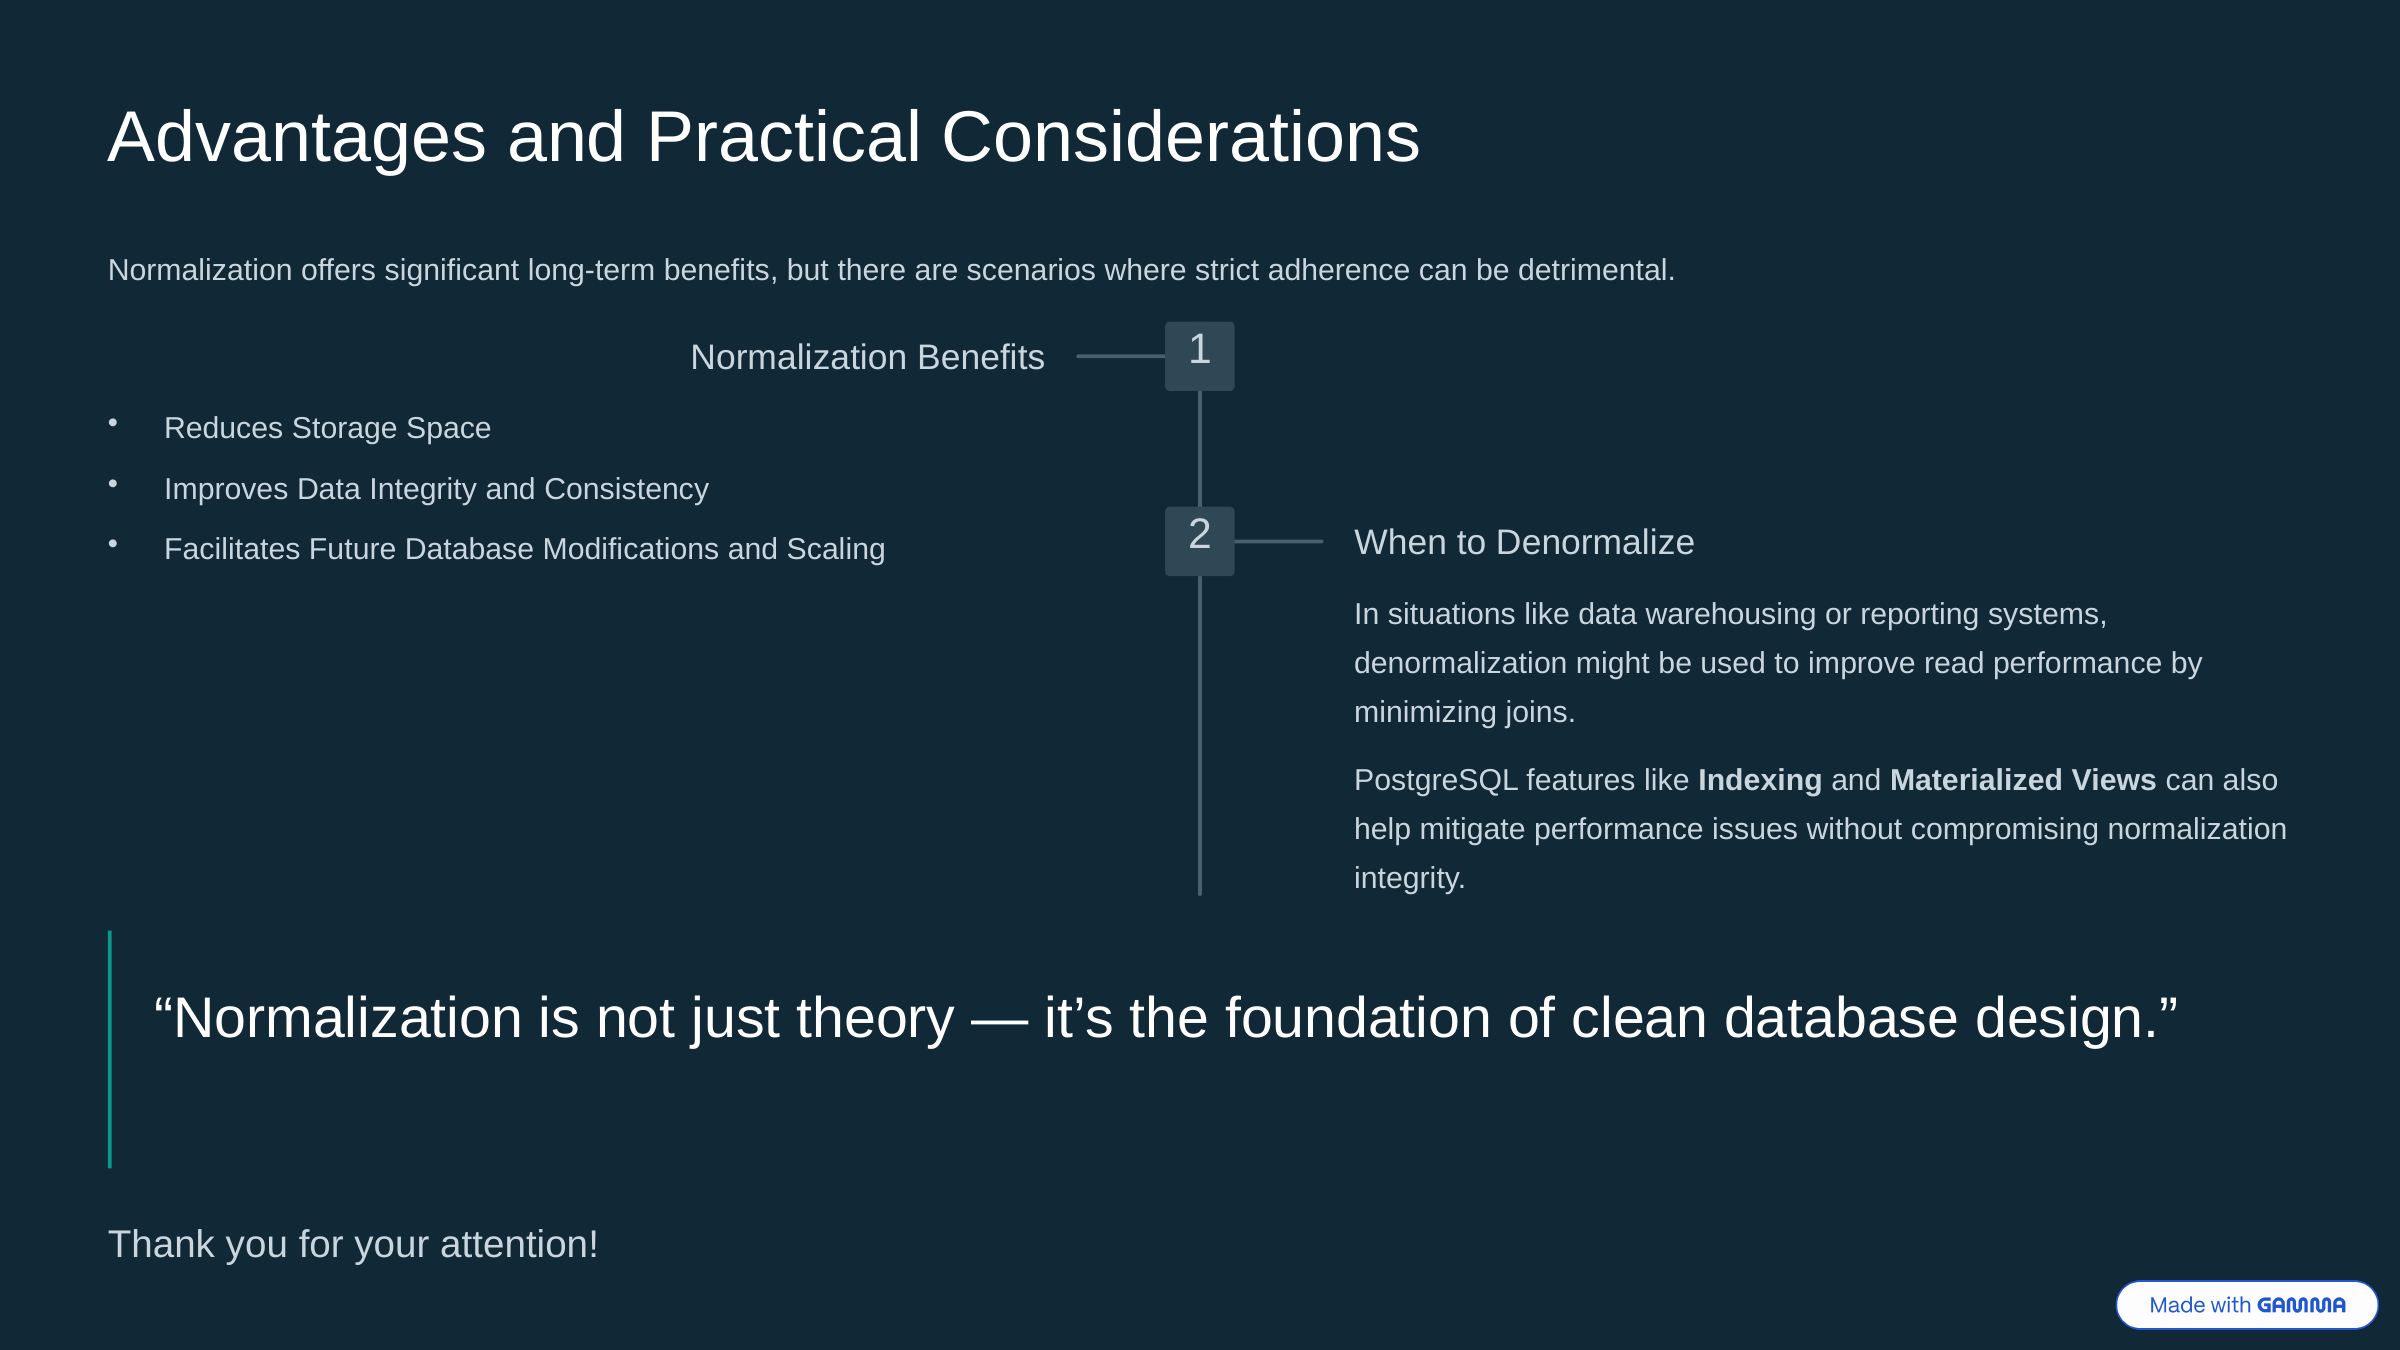

Advantages and Practical Considerations
Normalization offers significant long-term benefits, but there are scenarios where strict adherence can be detrimental.

1
Normalization Benefits

Reduces Storage Space
Improves Data Integrity and Consistency

2
Facilitates Future Database Modifications and Scaling
When to Denormalize

In situations like data warehousing or reporting systems, denormalization might be used to improve read performance by minimizing joins.
PostgreSQL features like Indexing and Materialized Views can also help mitigate performance issues without compromising normalization integrity.

“Normalization is not just theory — it’s the foundation of clean database design.”
Thank you for your attention!